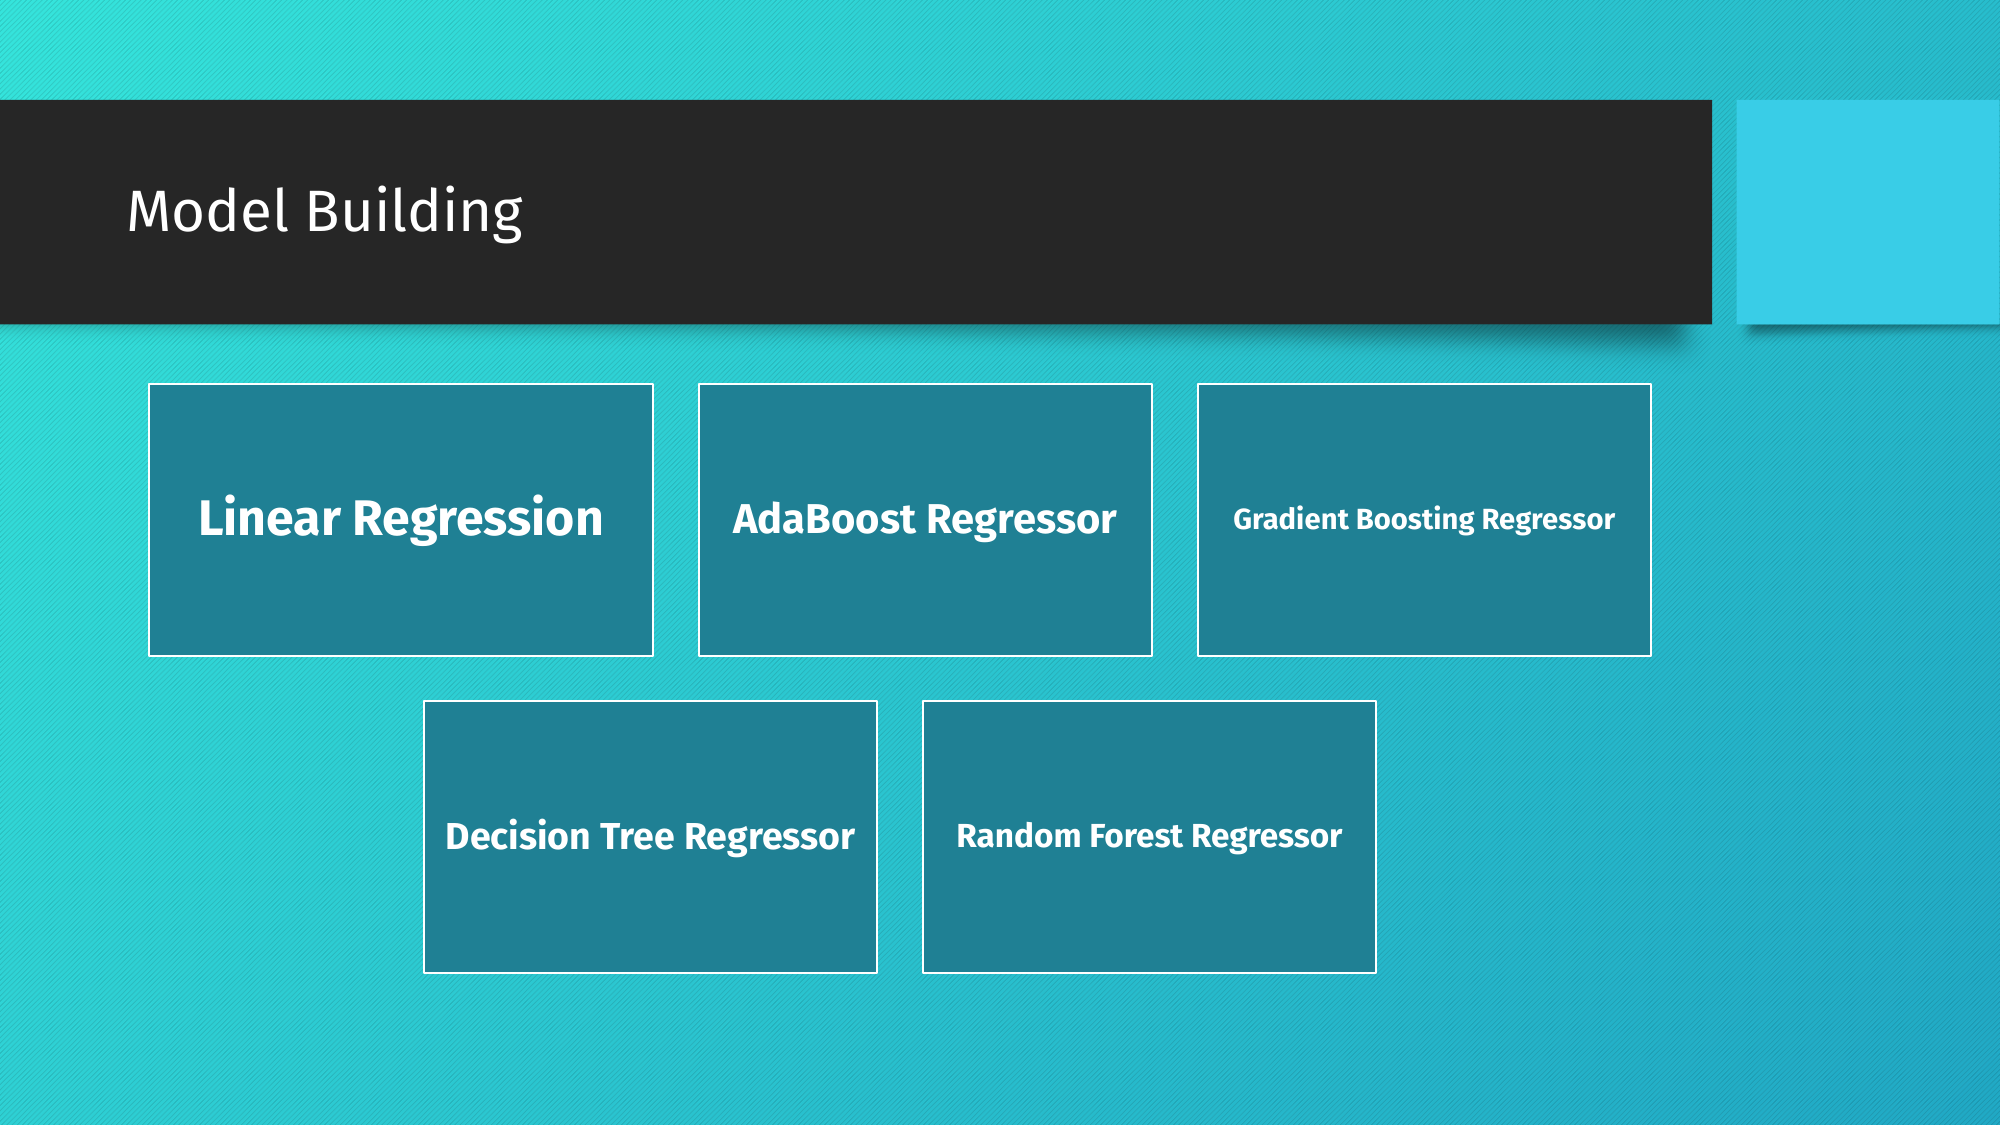

# Model Building
Linear Regression
AdaBoost Regressor
Gradient Boosting Regressor
Decision Tree Regressor
Random Forest Regressor